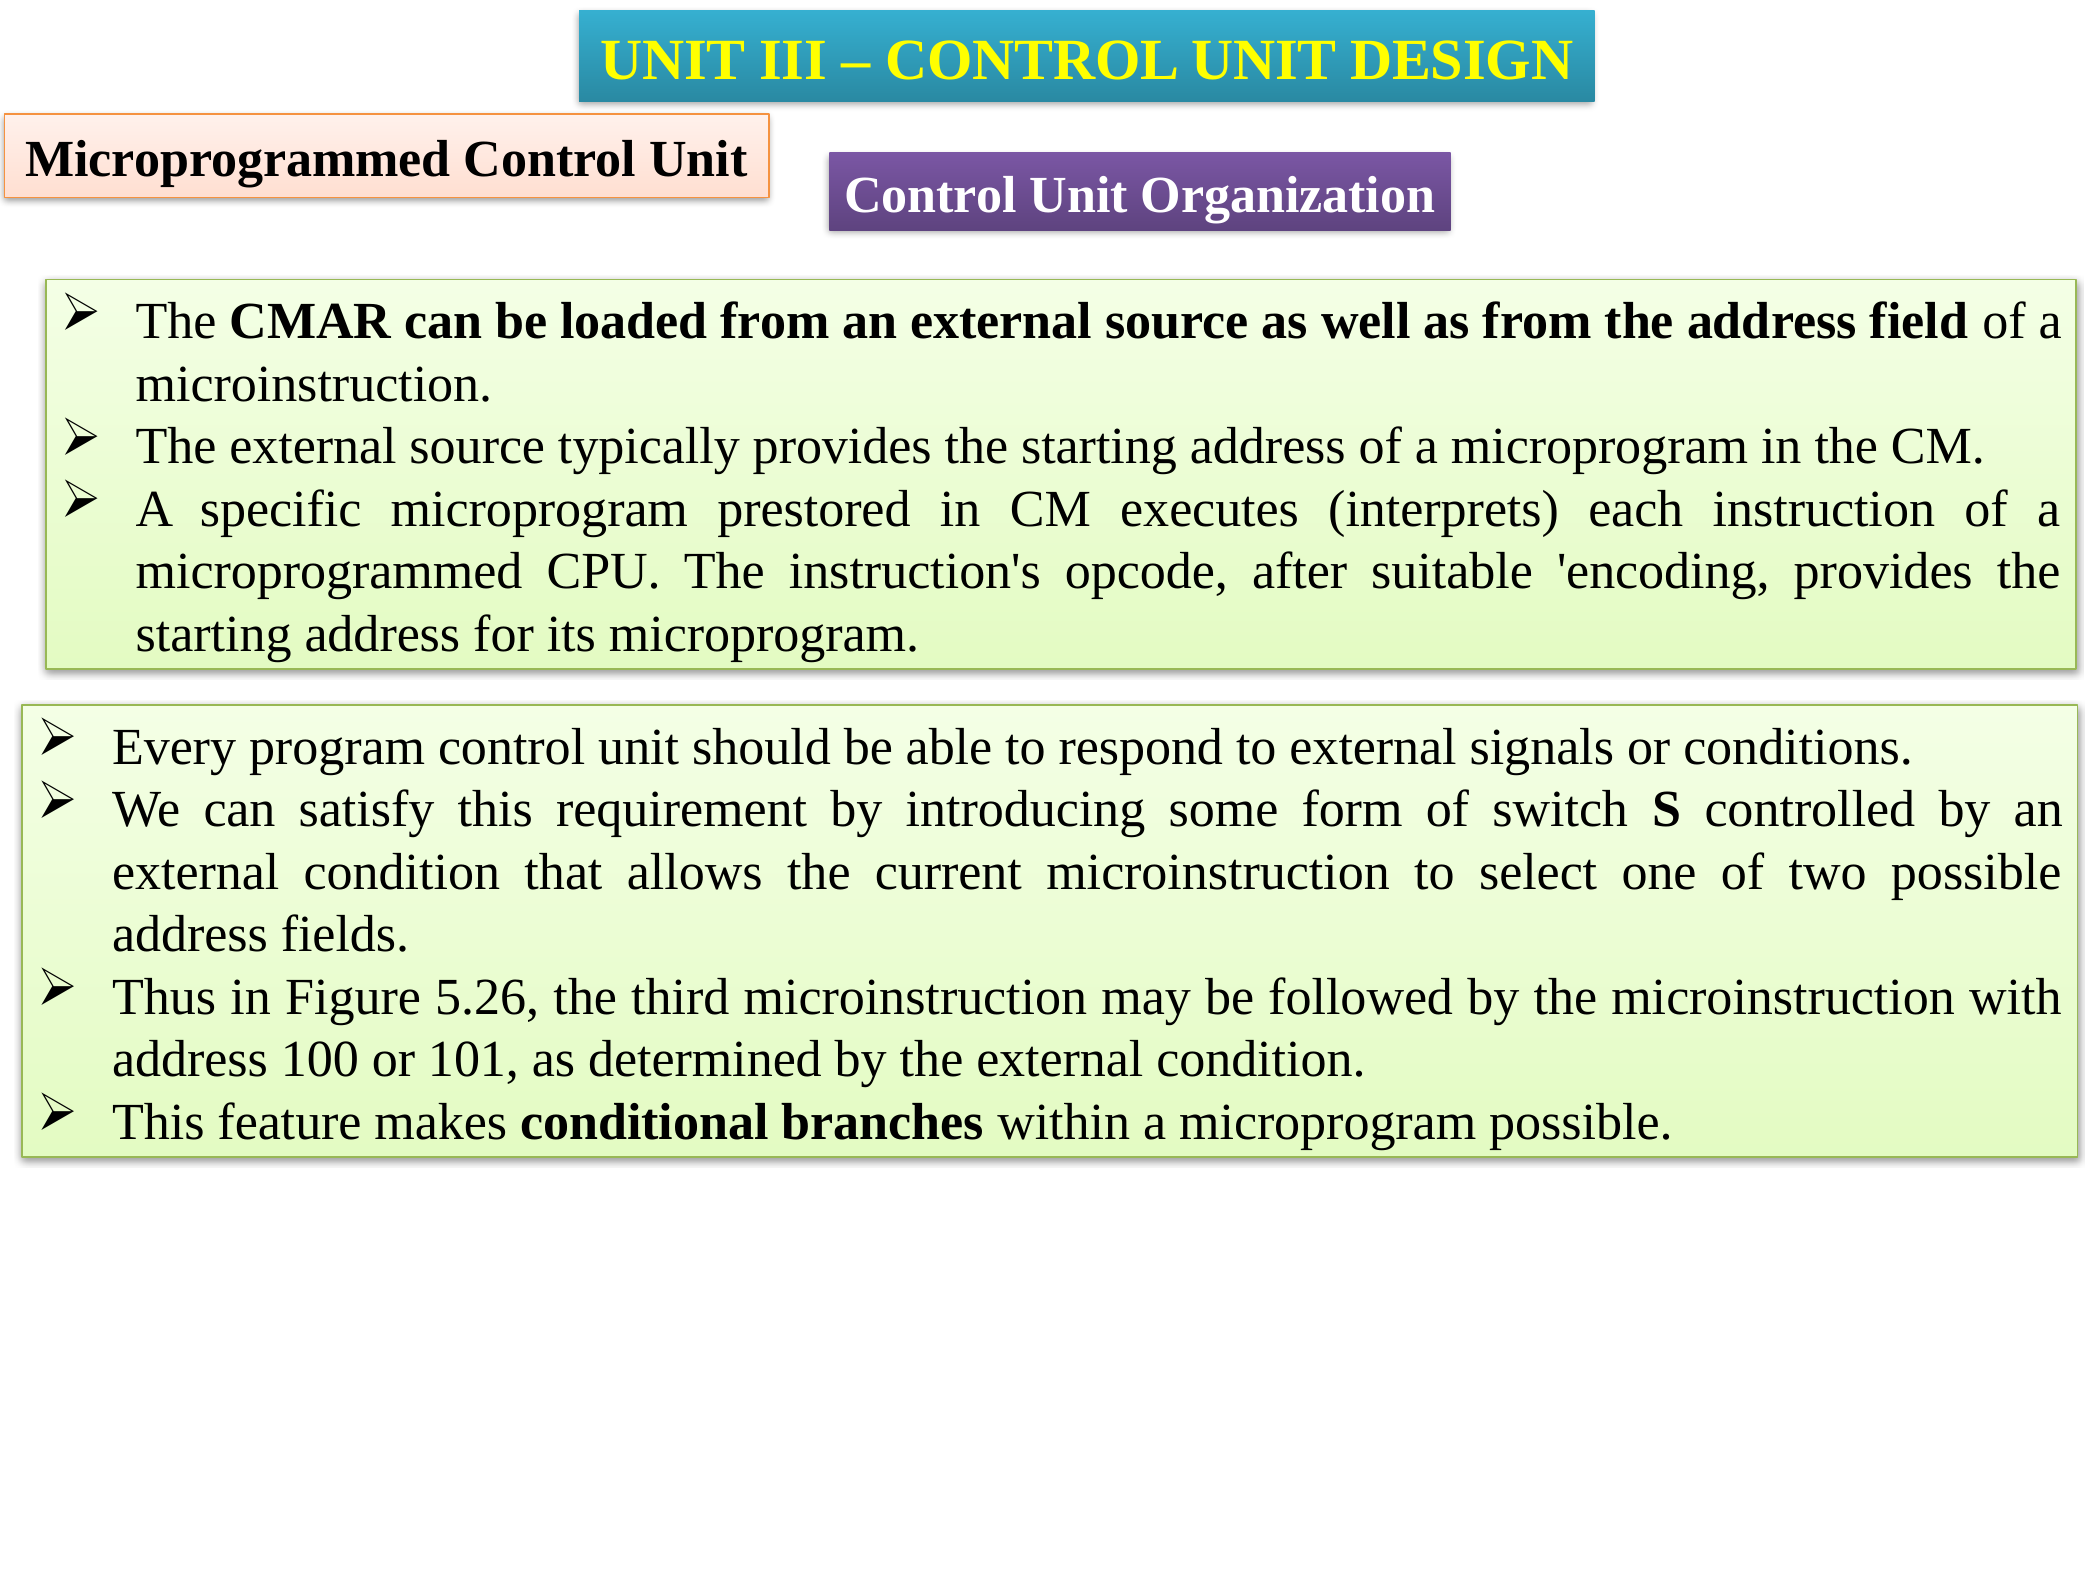

UNIT III – CONTROL UNIT DESIGN
Microprogrammed Control Unit
Control Unit Organization
The CMAR can be loaded from an external source as well as from the address field of a microinstruction.
The external source typically provides the starting address of a microprogram in the CM.
A specific microprogram prestored in CM executes (interprets) each instruction of a microprogrammed CPU. The instruction's opcode, after suitable 'encoding, provides the starting address for its microprogram.
Every program control unit should be able to respond to external signals or conditions.
We can satisfy this requirement by introducing some form of switch S controlled by an external condition that allows the current microinstruction to select one of two possible address fields.
Thus in Figure 5.26, the third microinstruction may be followed by the microinstruction with address 100 or 101, as determined by the external condition.
This feature makes conditional branches within a microprogram possible.